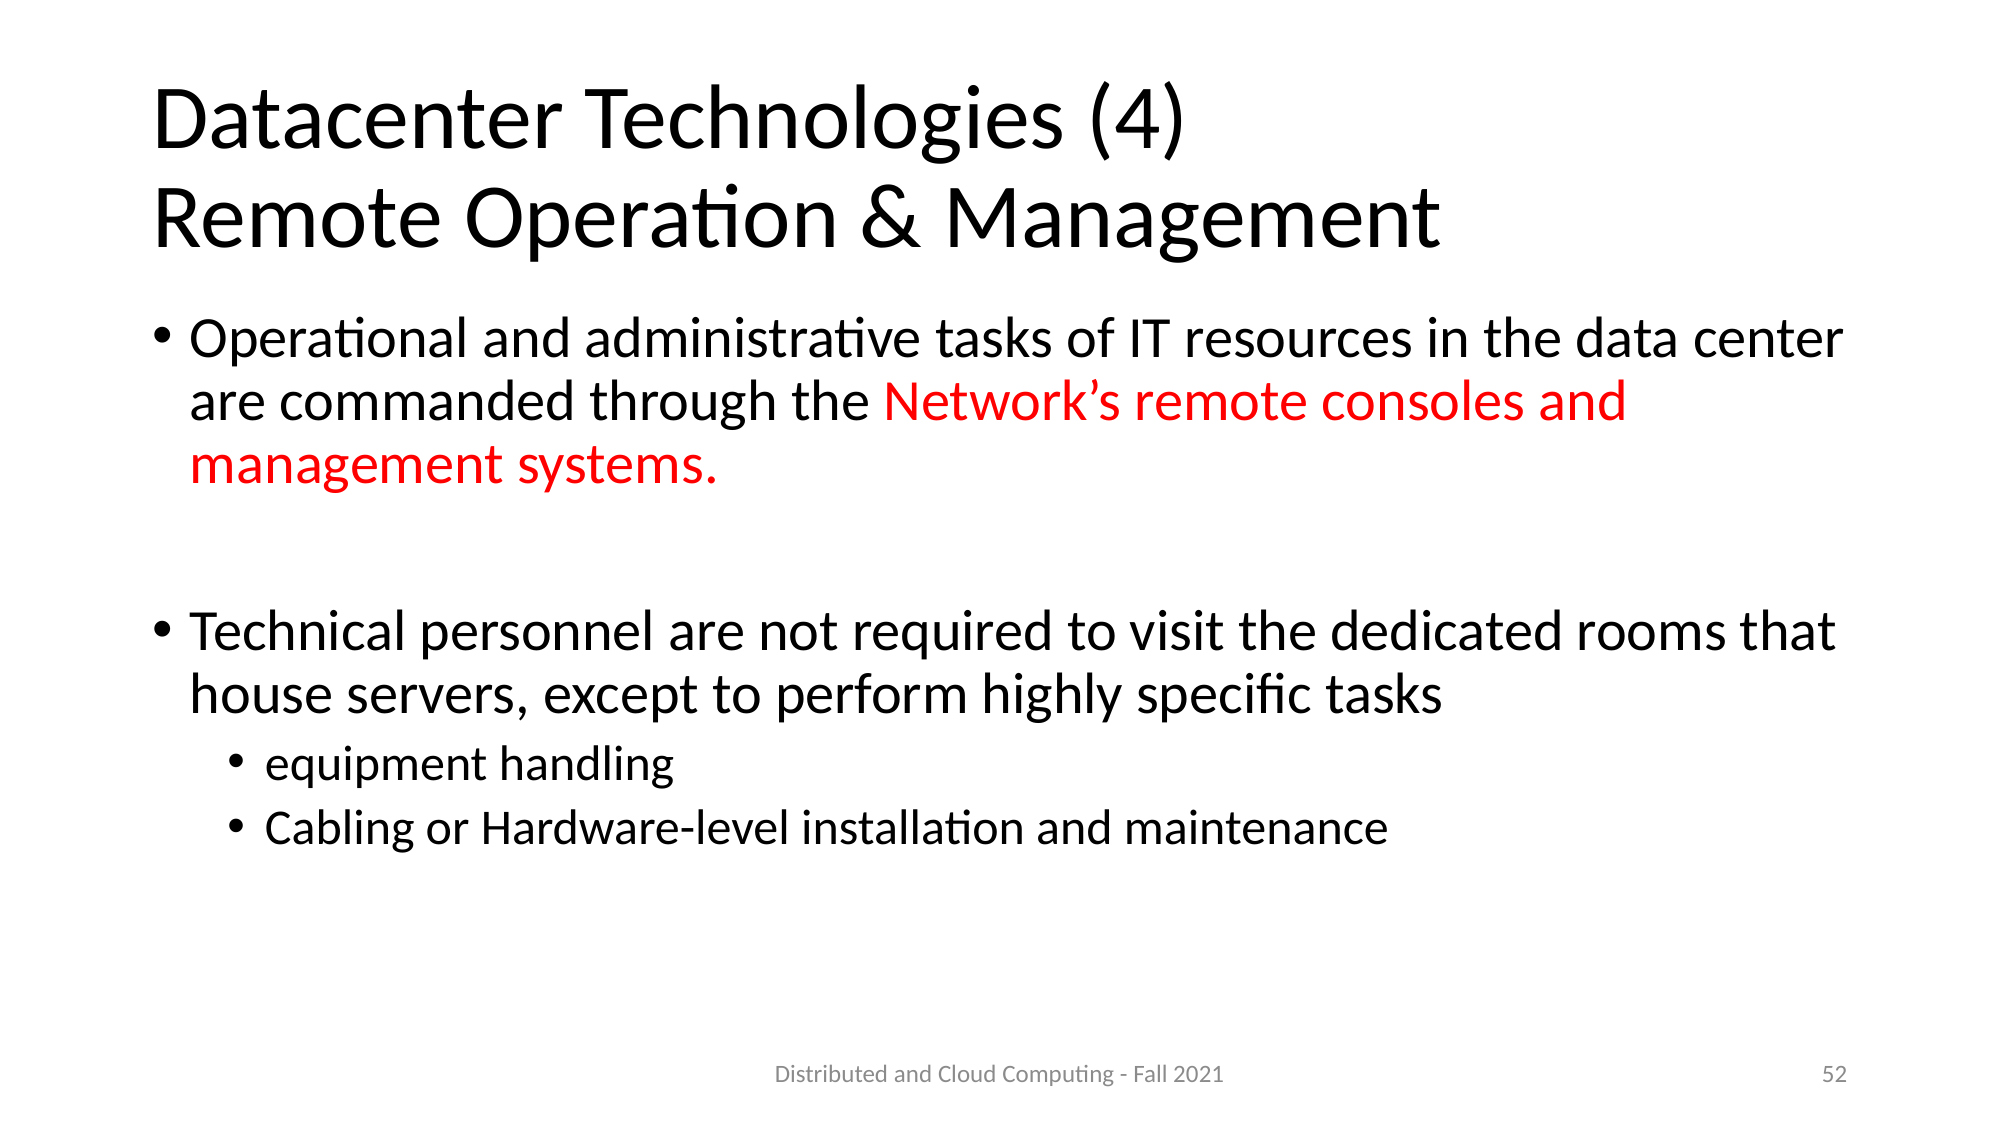

# Datacenter Technologies (4) Remote Operation & Management
Operational and administrative tasks of IT resources in the data center are commanded through the Network’s remote consoles and management systems.

Technical personnel are not required to visit the dedicated rooms that house servers, except to perform highly specific tasks
equipment handling
Cabling or Hardware-level installation and maintenance
Distributed and Cloud Computing - Fall 2021
52